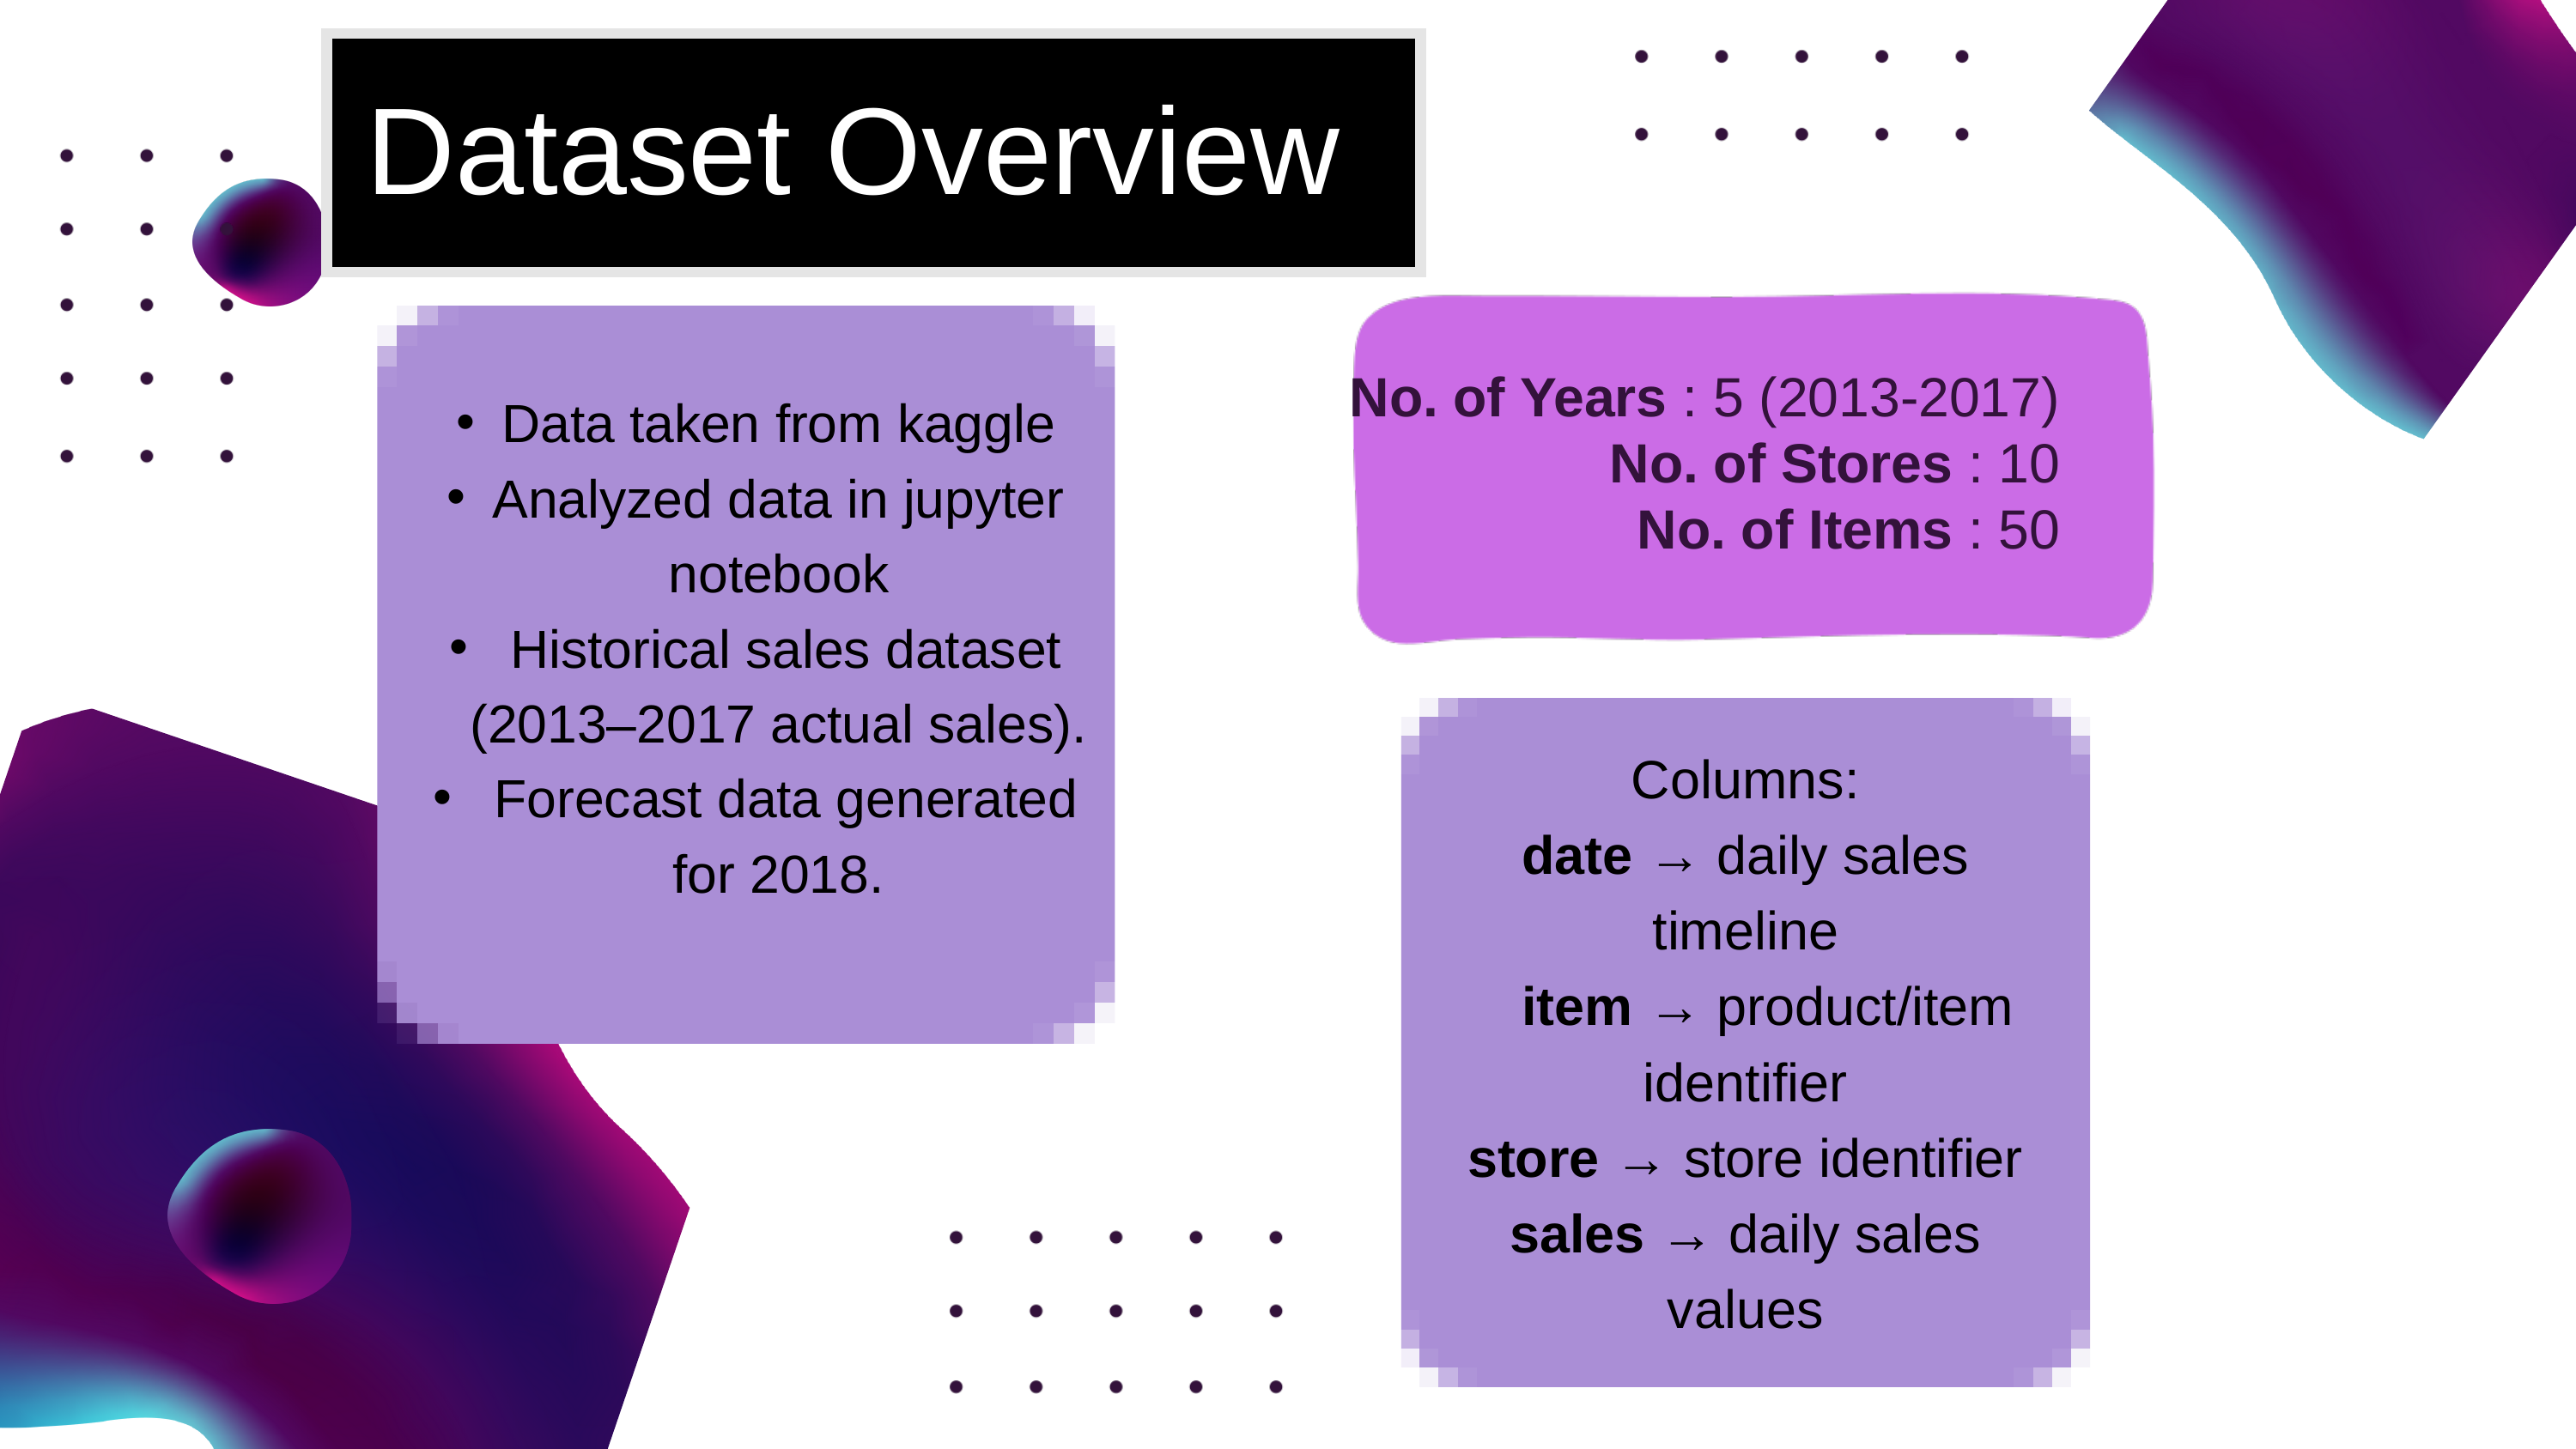

Dataset Overview

Chromium One
Vast Shadow

No. of Years : 5 (2013-2017)
No. of Stores : 10
No. of Items : 50
Data taken from kaggle
Analyzed data in jupyter notebook
 Historical sales dataset (2013–2017 actual sales).
 Forecast data generated for 2018.

Columns:
date → daily sales timeline
   item → product/item identifier
store → store identifier
sales → daily sales values